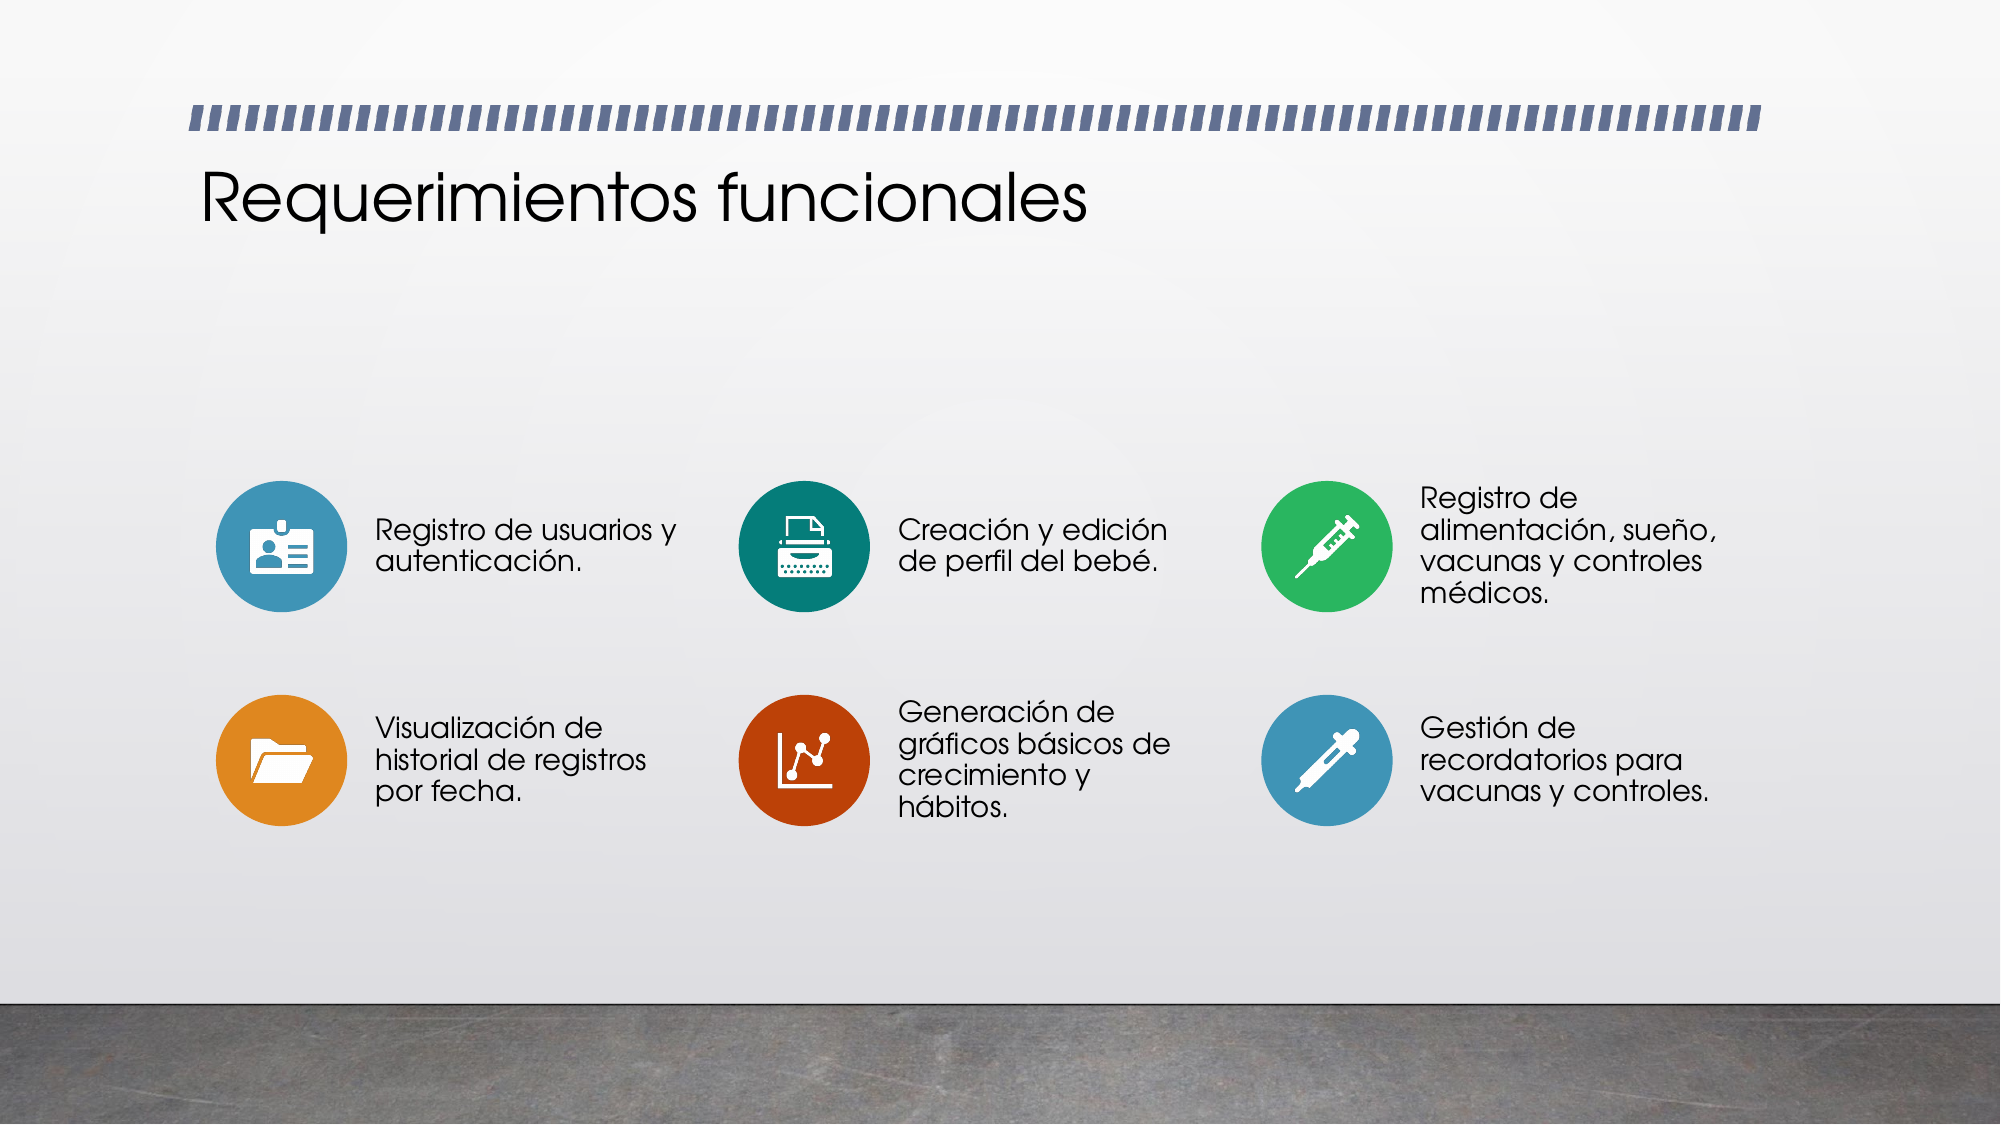

# Requerimientos funcionales

Registro de usuarios y autenticación.

Creación y edición de perfil del bebé.

Registro de alimentación, sueño, vacunas y controles médicos.

Visualización de historial de registros por fecha.

Generación de gráficos básicos de crecimiento y hábitos.

Gestión de recordatorios para vacunas y controles.